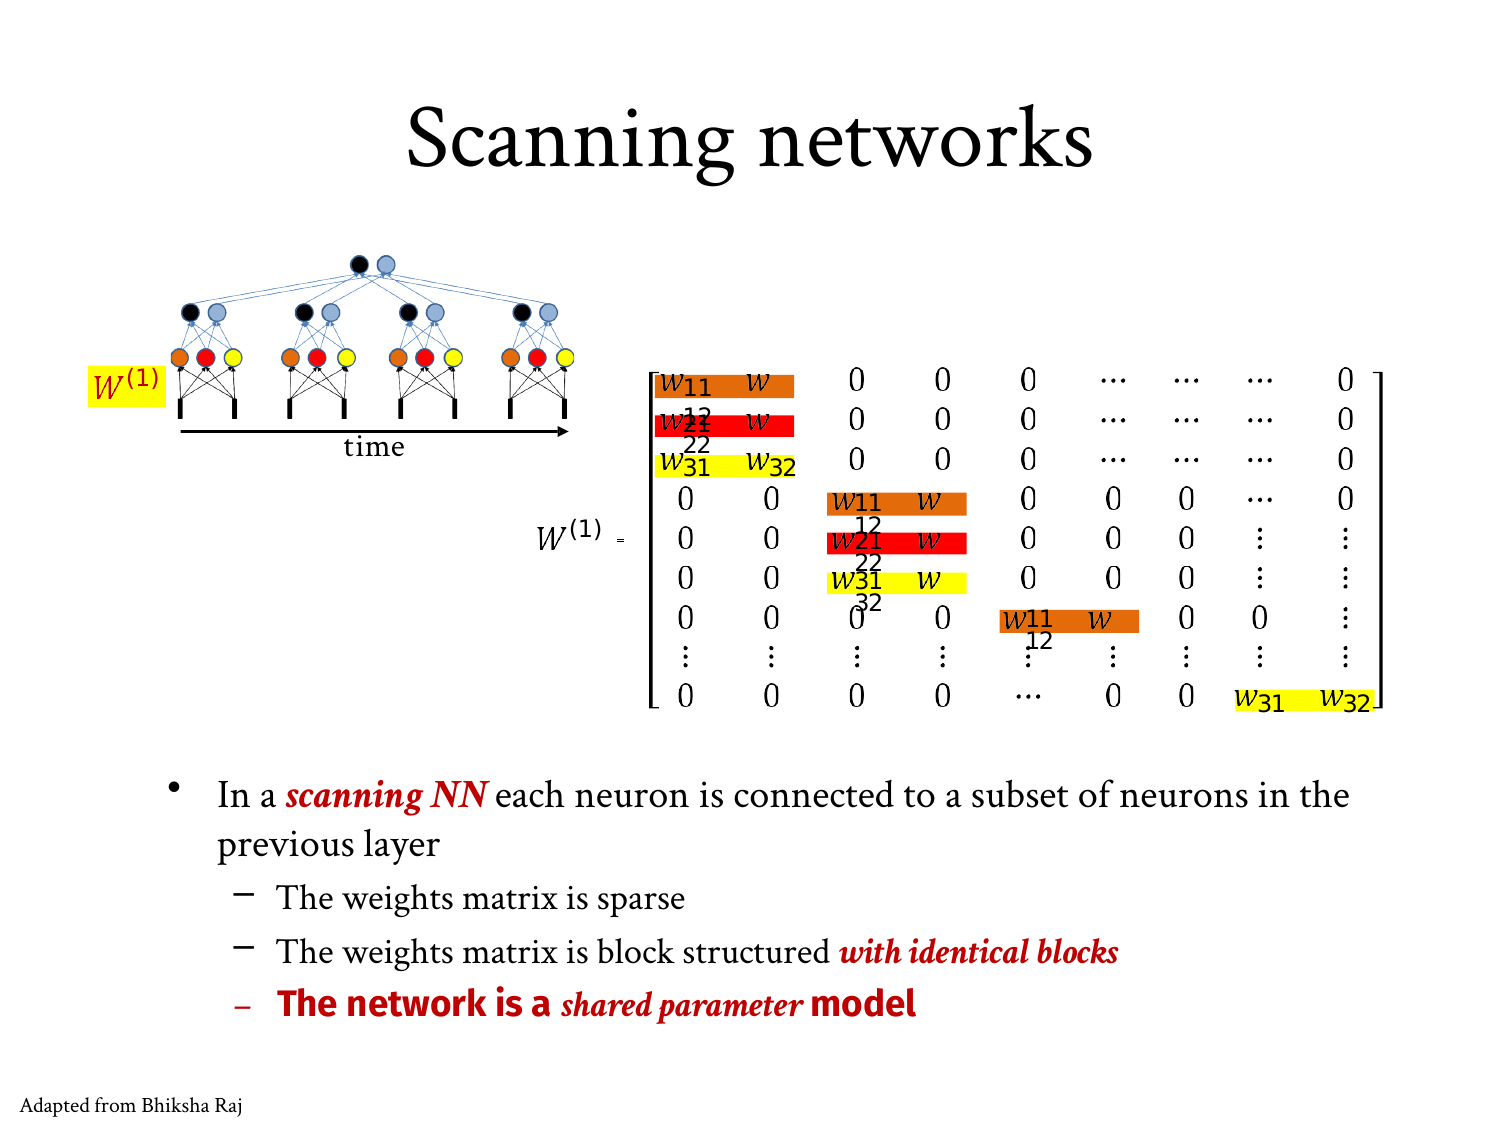

# Scanning networks

(1)

11	12

21	22

time

31	32

11	12

(1)

21	22

31	32

11	12

31
32

In a scanning NN each neuron is connected to a subset of neurons in the previous layer
The weights matrix is sparse
The weights matrix is block structured with identical blocks
–	The network is a shared parameter model
Adapted from Bhiksha Raj